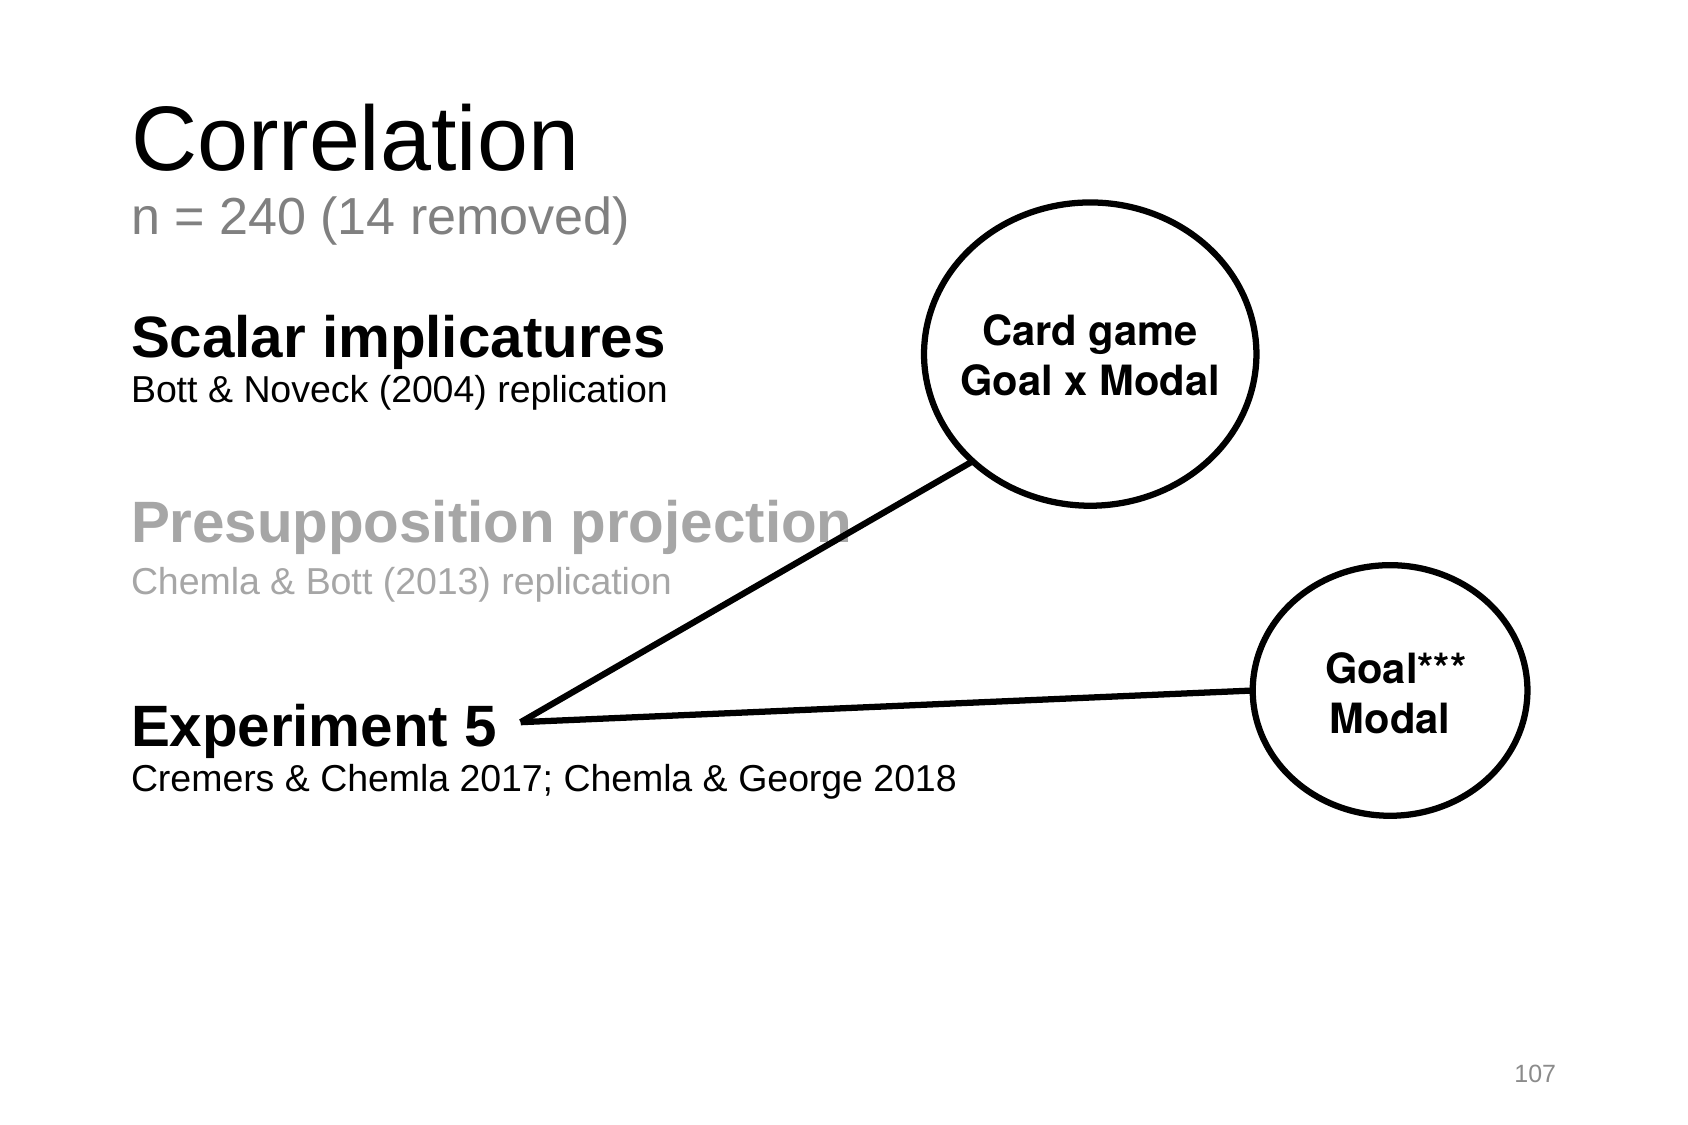

# Correlation n = 240 (14 removed)

Card game
Goal x Modal
Scalar implicatures
Bott & Noveck (2004) replication

Presupposition projection
Chemla & Bott (2013) replication

Experiment 5
Cremers & Chemla 2017; Chemla & George 2018

  Goal***
Modal
107